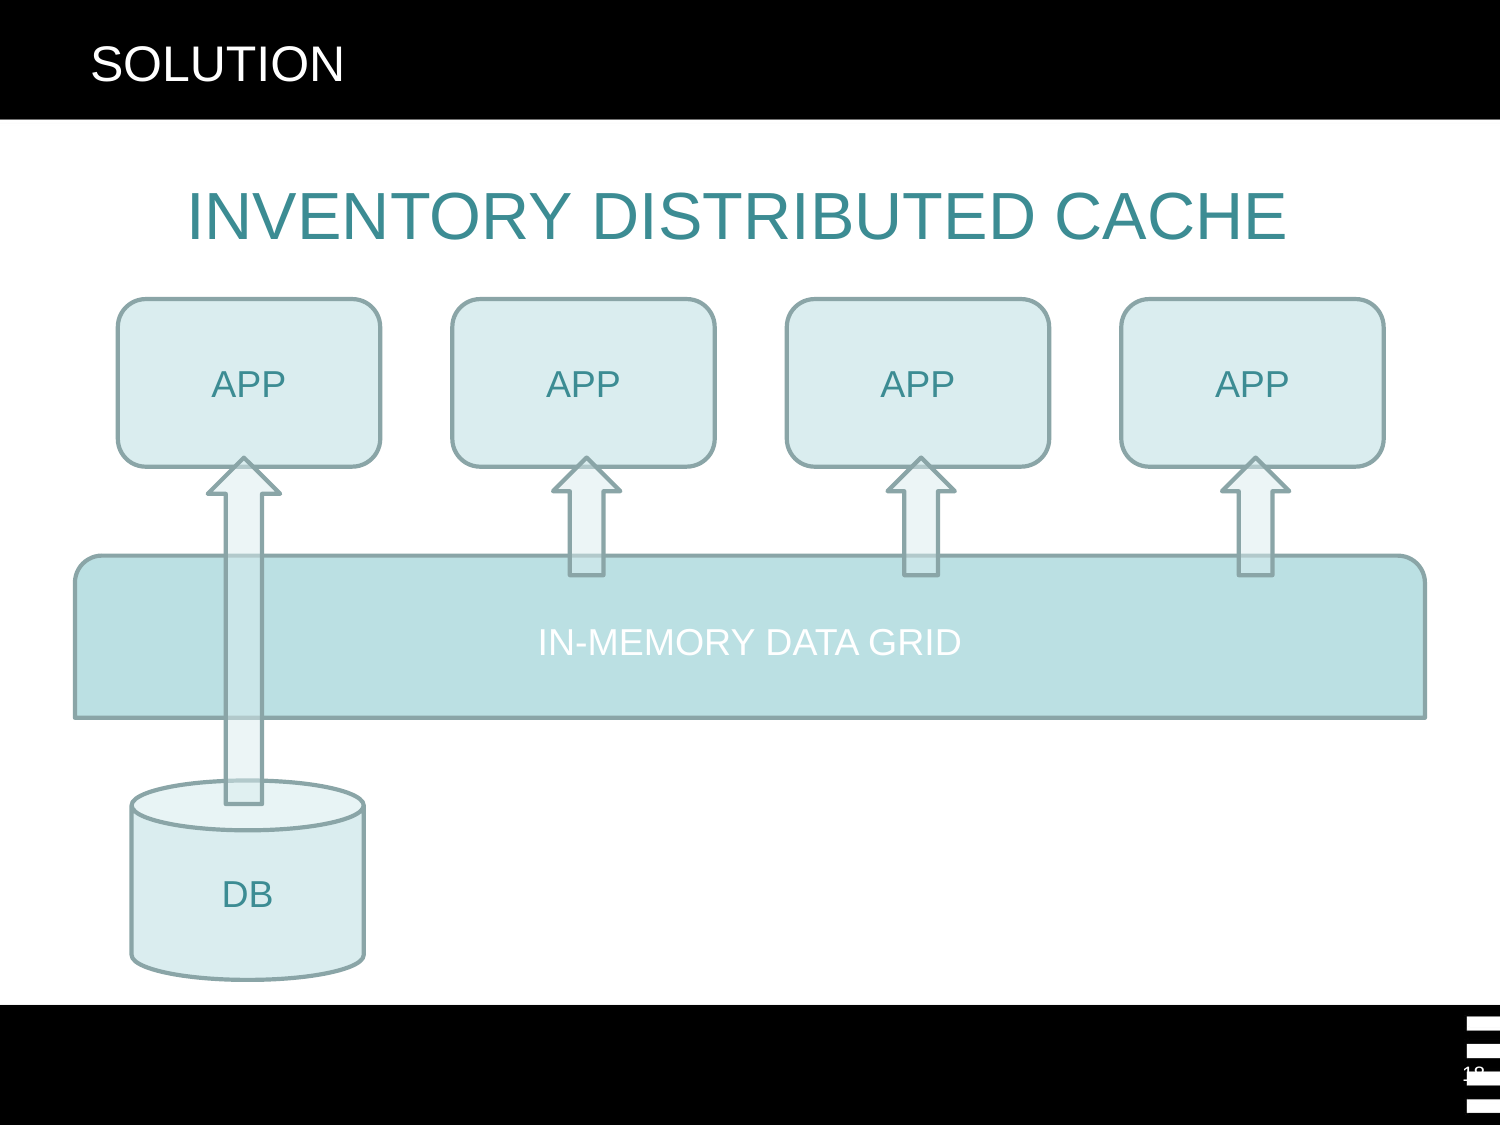

# SOLUTION
INVENTORY DISTRIBUTED CACHE
APP
APP
APP
APP

IN-MEMORY DATA GRID
DB
18